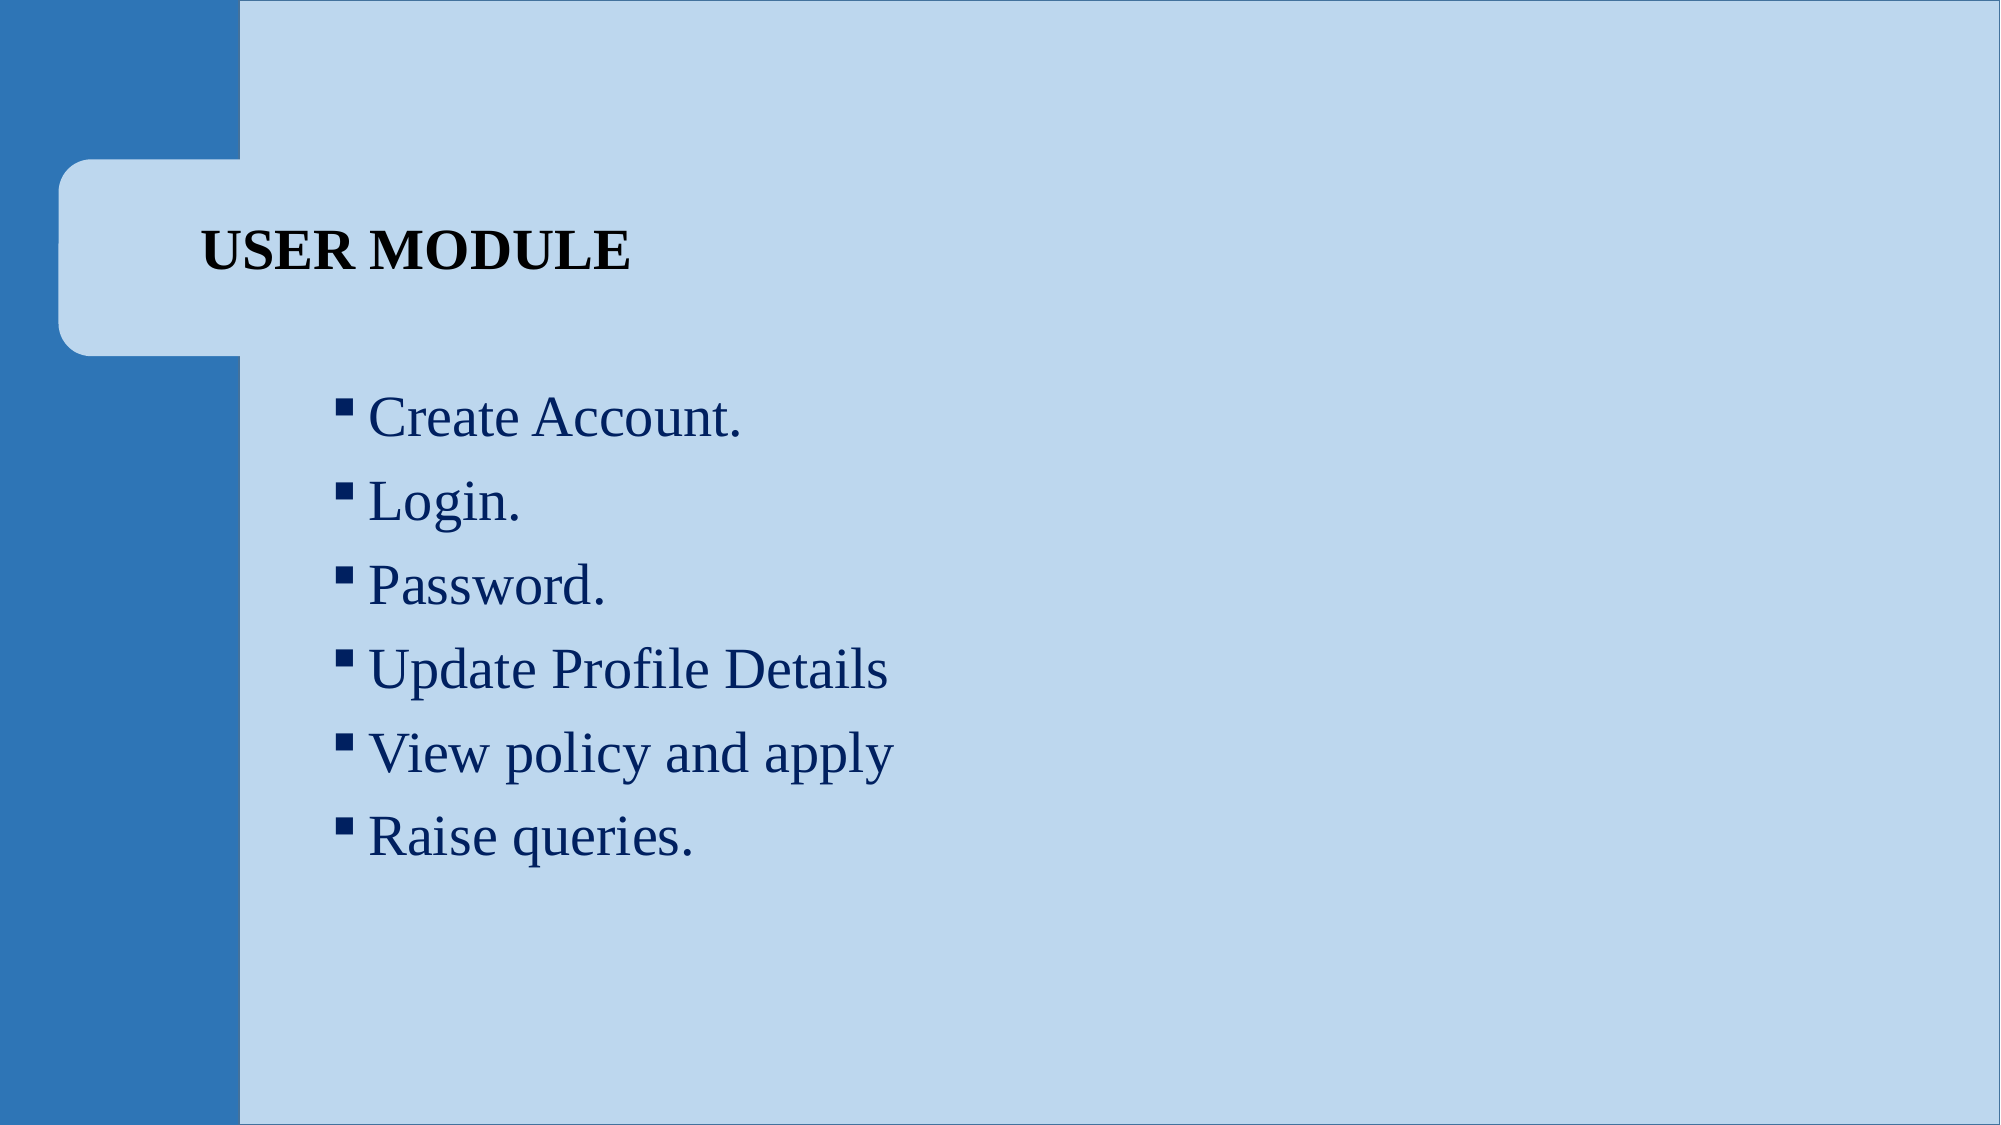

USER MODULE
Create Account.
Login.
Password.
Update Profile Details
View policy and apply
Raise queries.